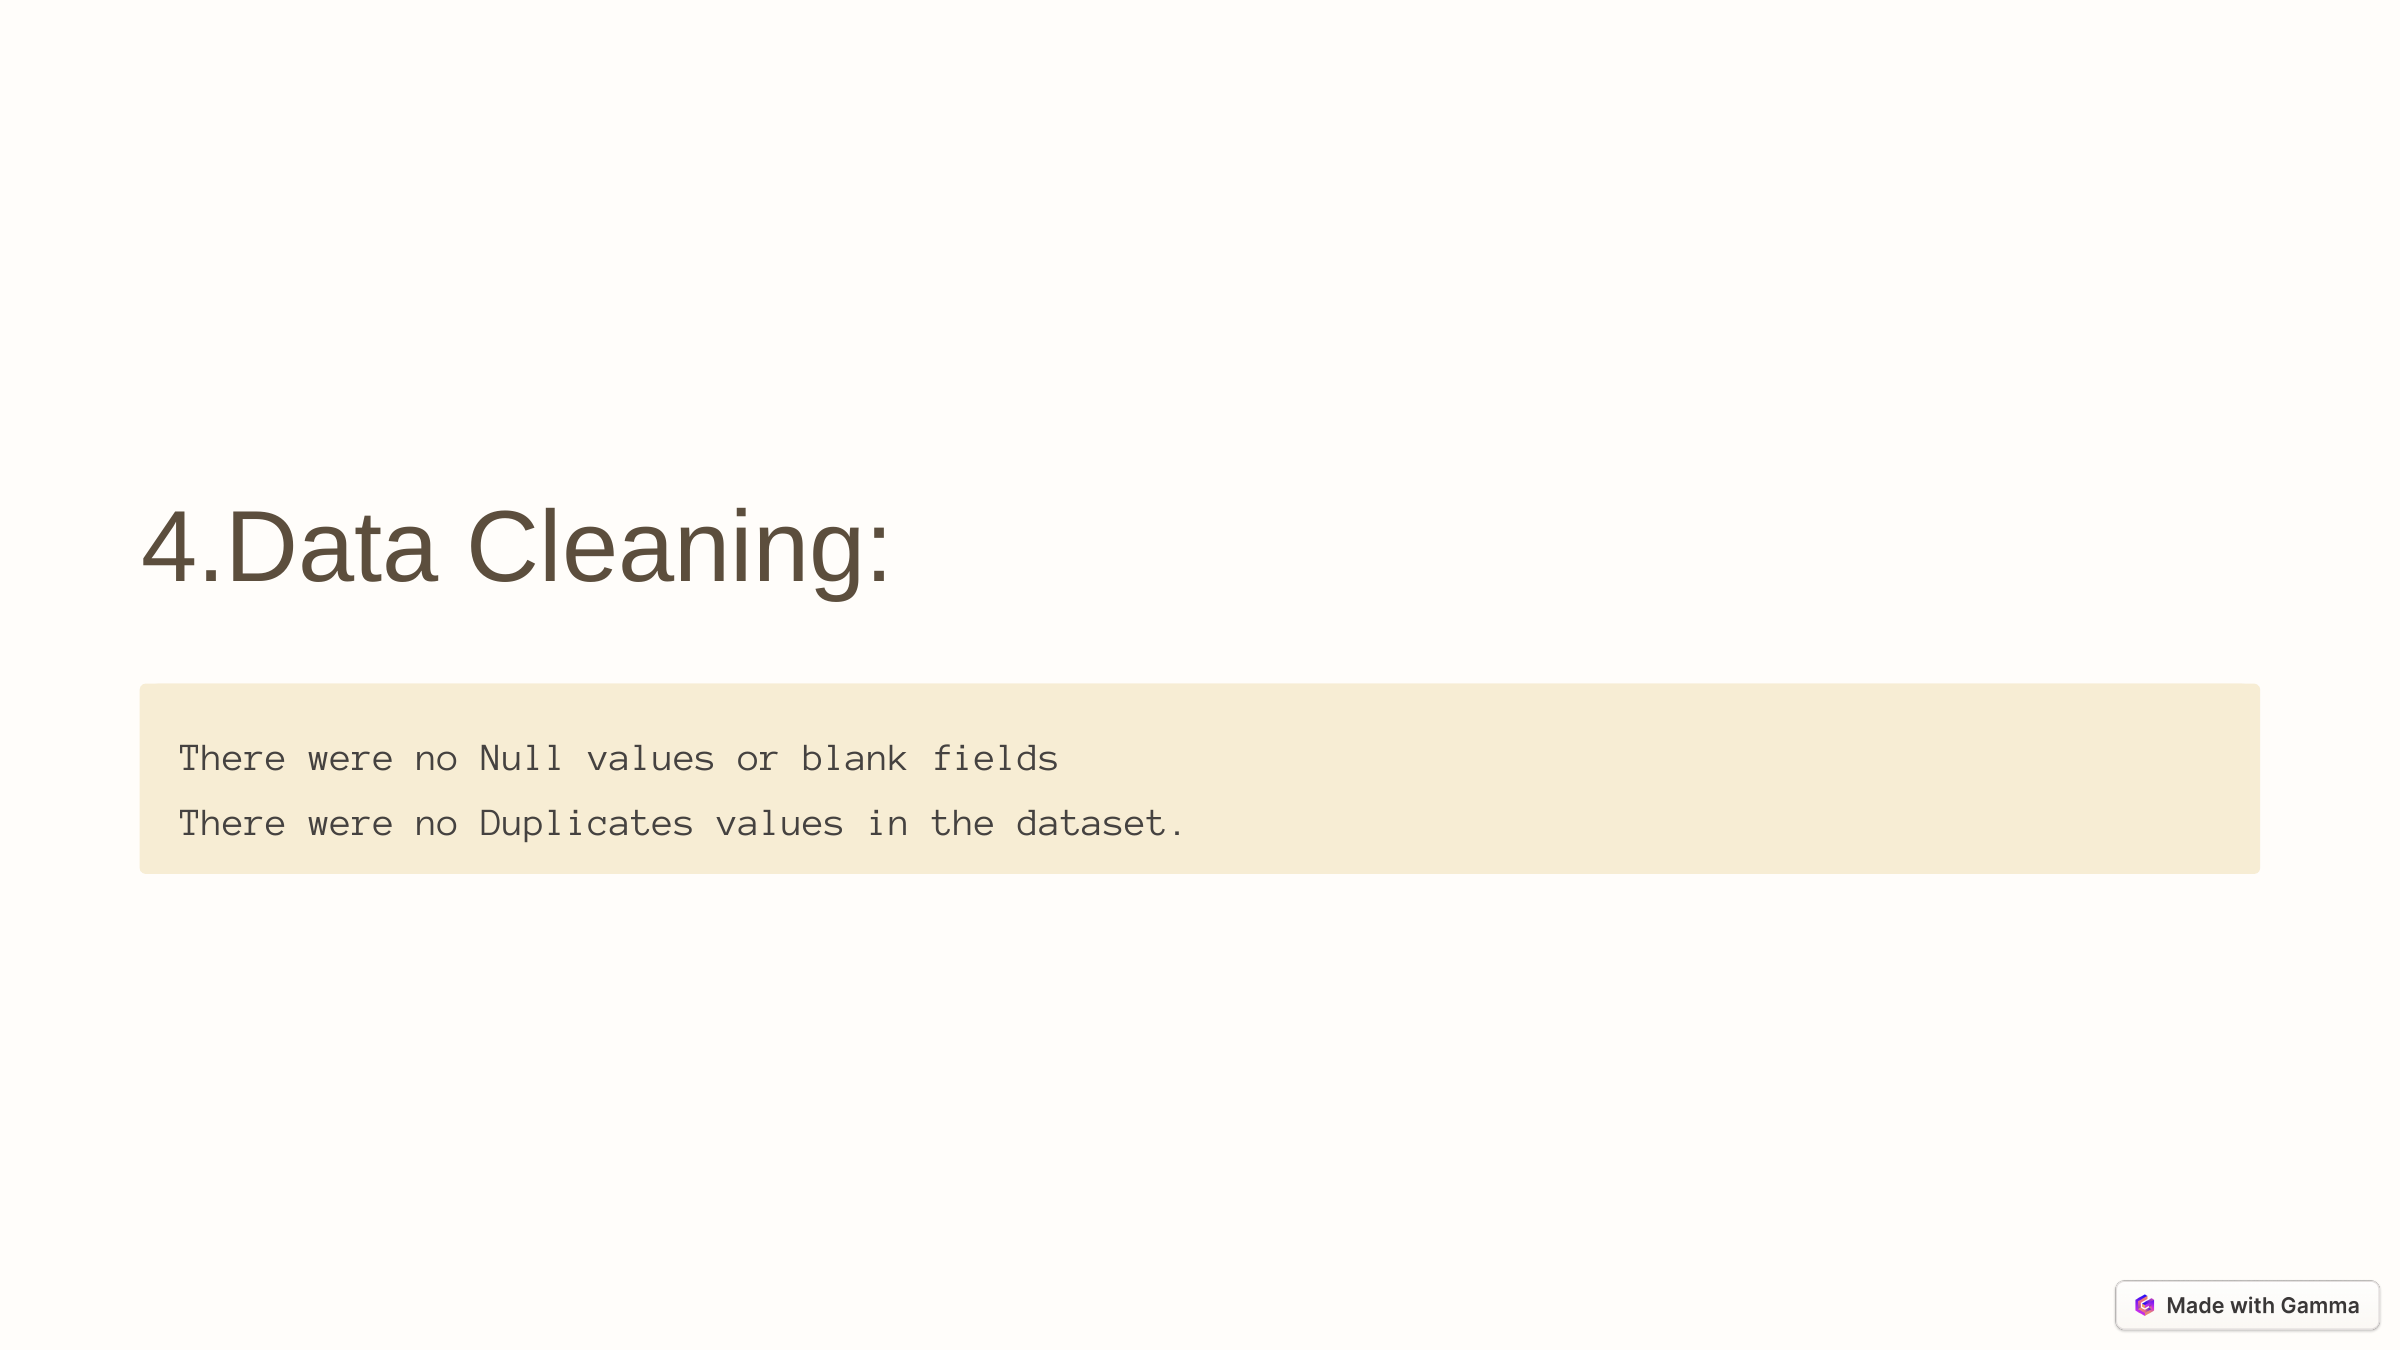

4.Data Cleaning:

There were no Null values or blank fields
There were no Duplicates values in the dataset.